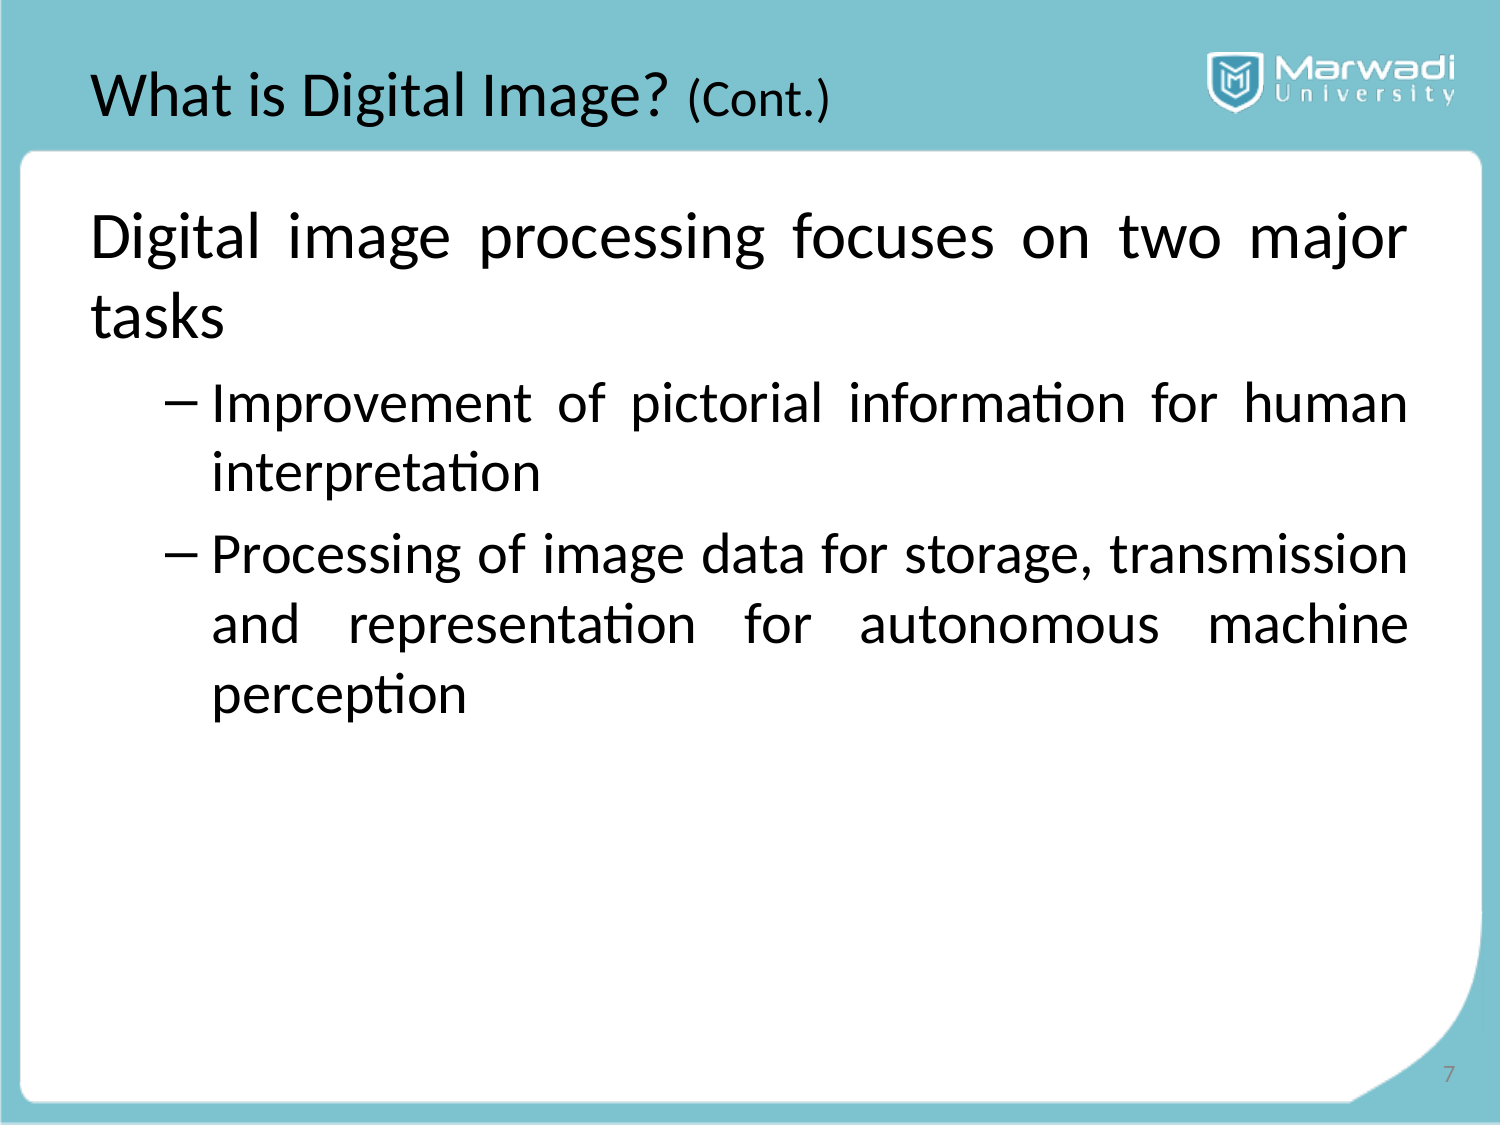

# What is Digital Image? (Cont.)
Digital image processing focuses on two major tasks
Improvement of pictorial information for human interpretation
Processing of image data for storage, transmission and representation for autonomous machine perception

7